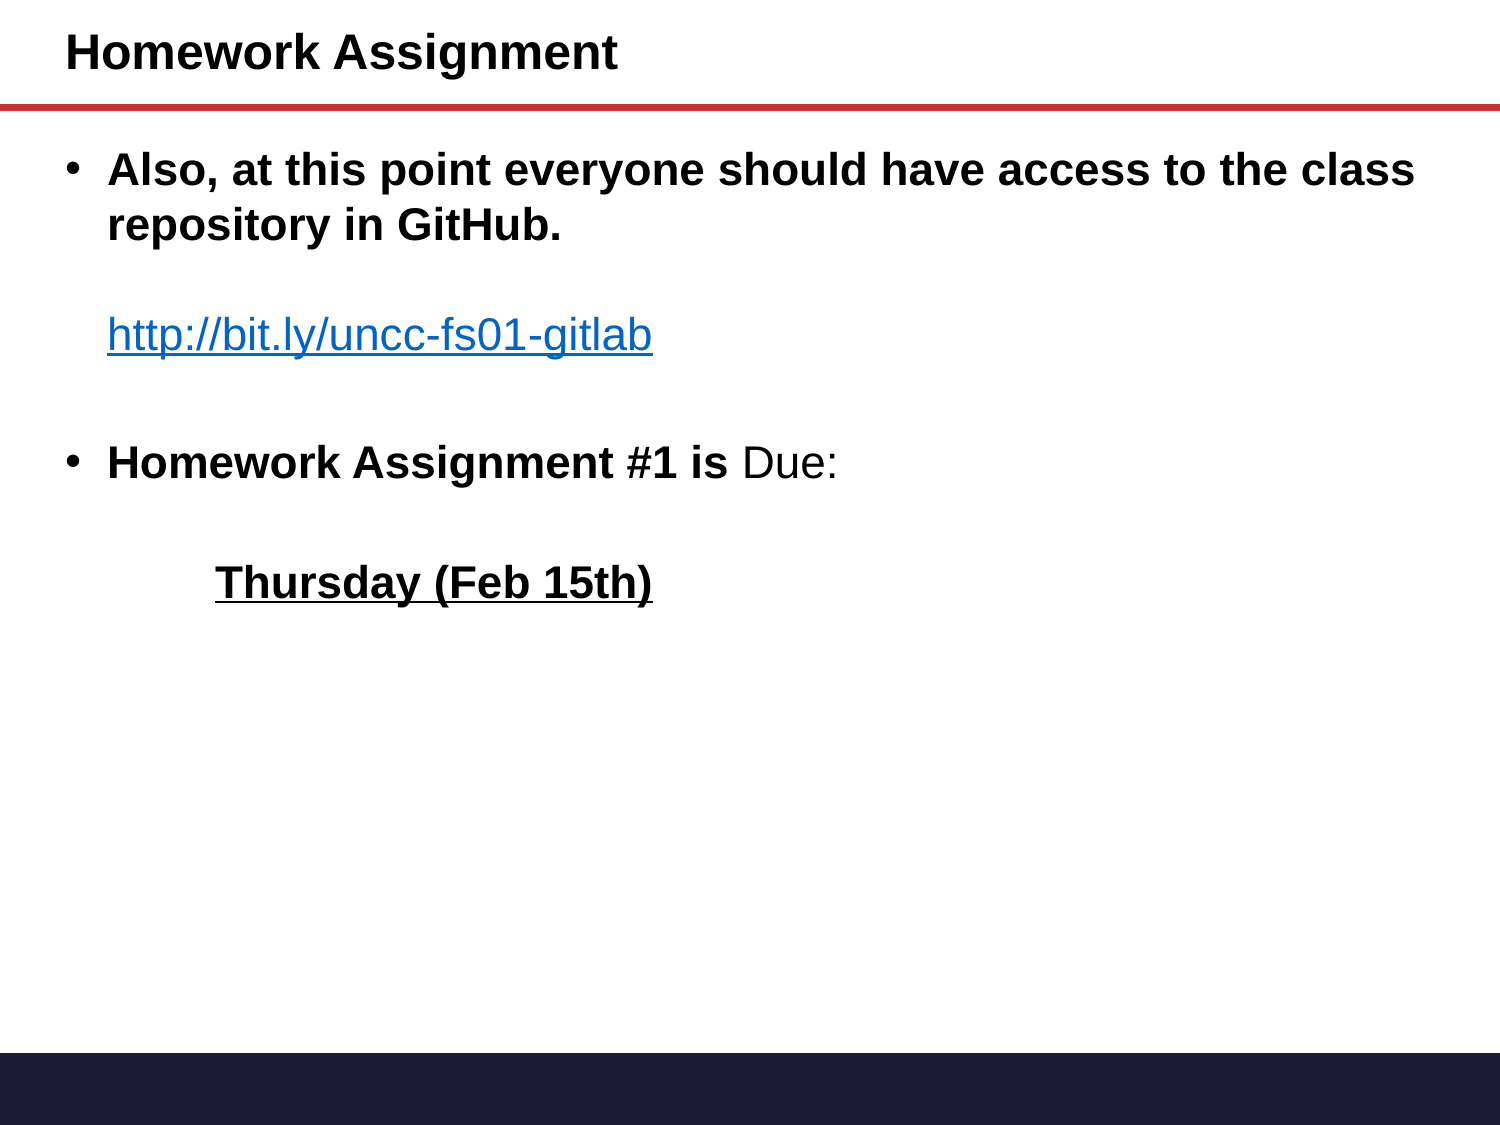

# Homework Assignment
Also, at this point everyone should have access to the class repository in GitHub.
http://bit.ly/uncc-fs01-gitlab

Homework Assignment #1 is Due:
	Thursday (Feb 15th)